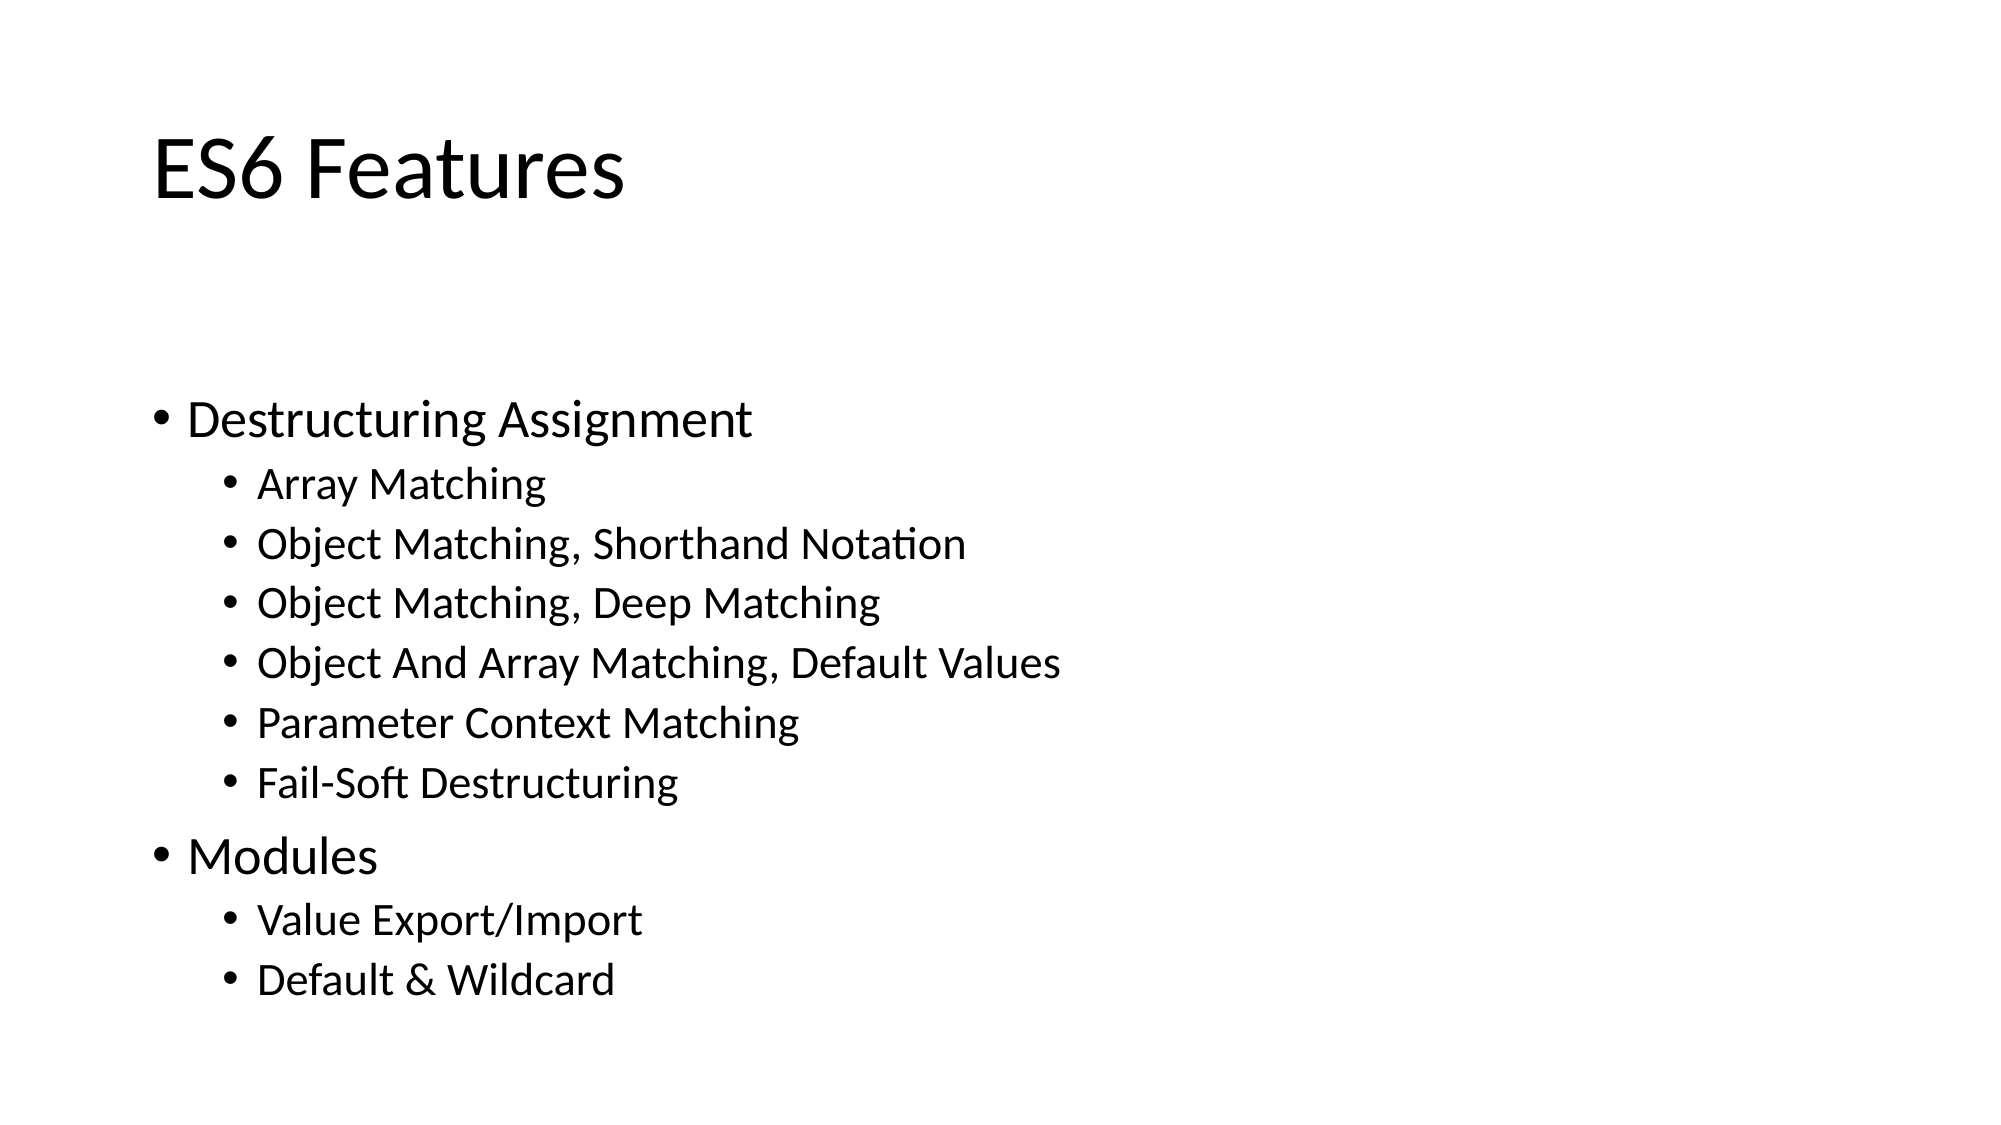

# ES6 Features

Destructuring Assignment
Array Matching
Object Matching, Shorthand Notation
Object Matching, Deep Matching
Object And Array Matching, Default Values
Parameter Context Matching
Fail-Soft Destructuring
Modules
Value Export/Import
Default & Wildcard